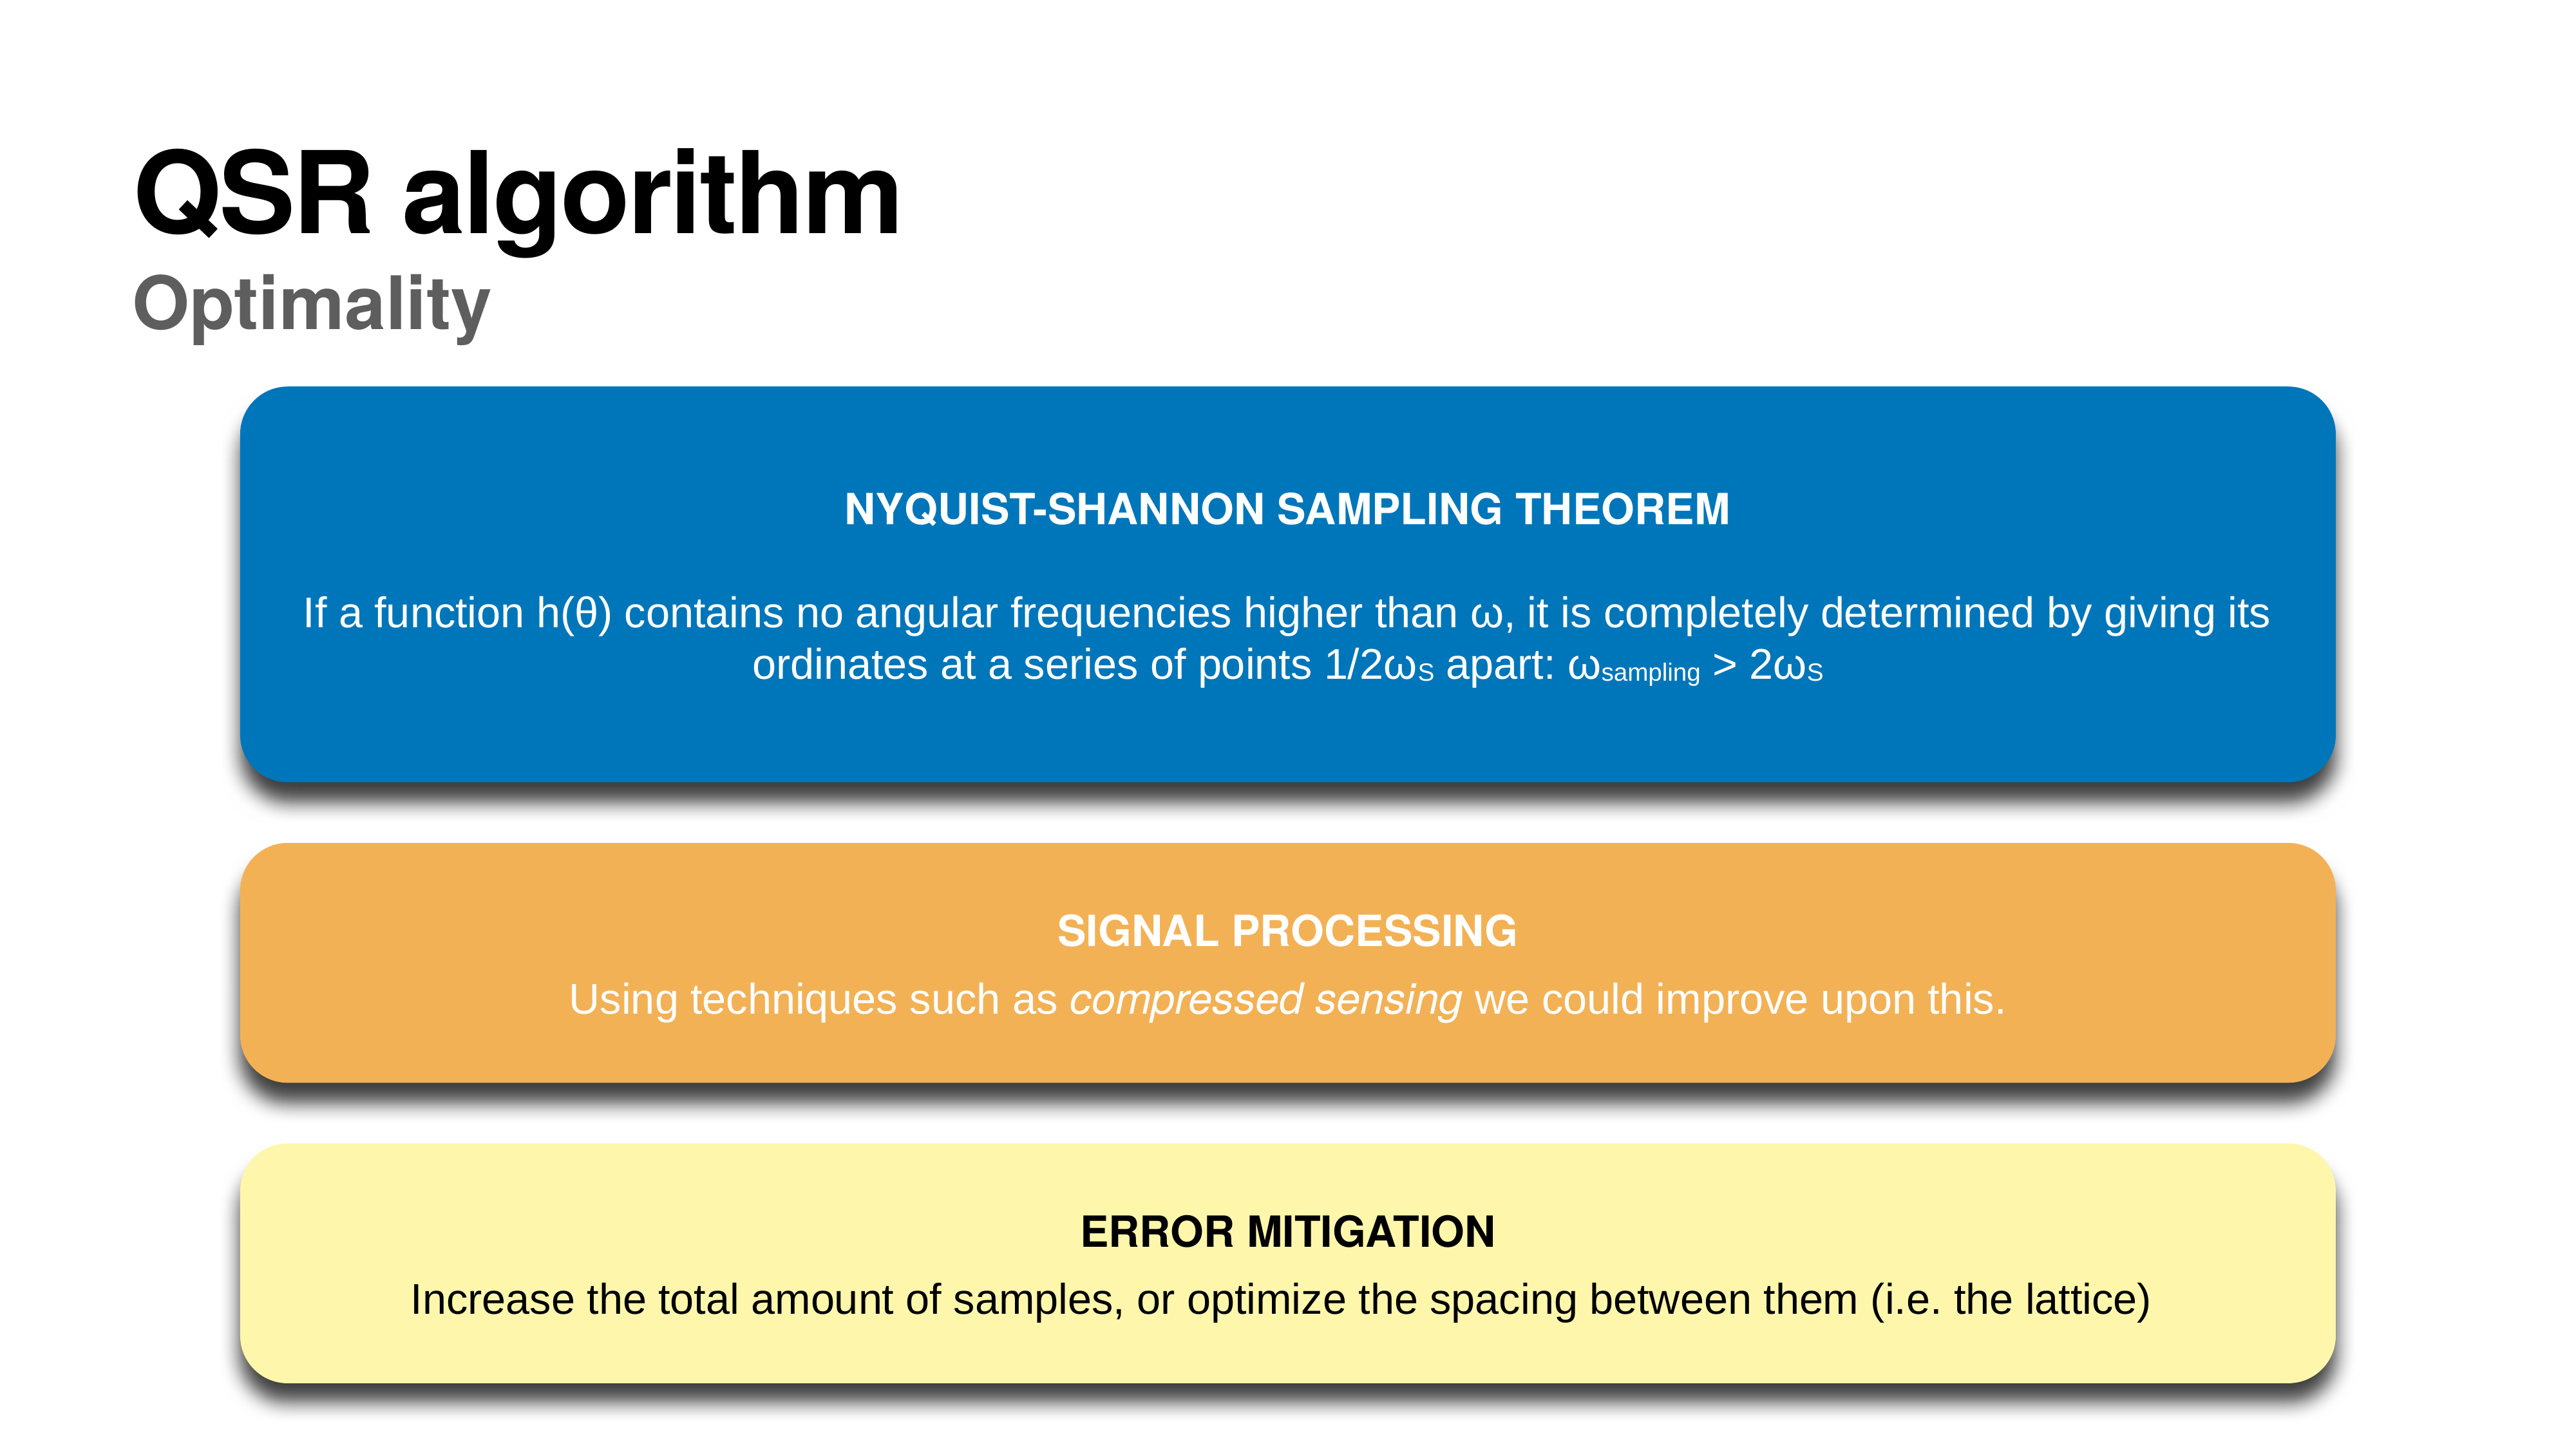

# QSR algorithm
Optimality
NYQUIST-SHANNON SAMPLING THEOREM

If a function h(θ) contains no angular frequencies higher than ω, it is completely determined by giving its ordinates at a series of points 1/2ωS apart: ωsampling > 2ωS
SIGNAL PROCESSING
Using techniques such as compressed sensing we could improve upon this.
ERROR MITIGATION
Increase the total amount of samples, or optimize the spacing between them (i.e. the lattice)